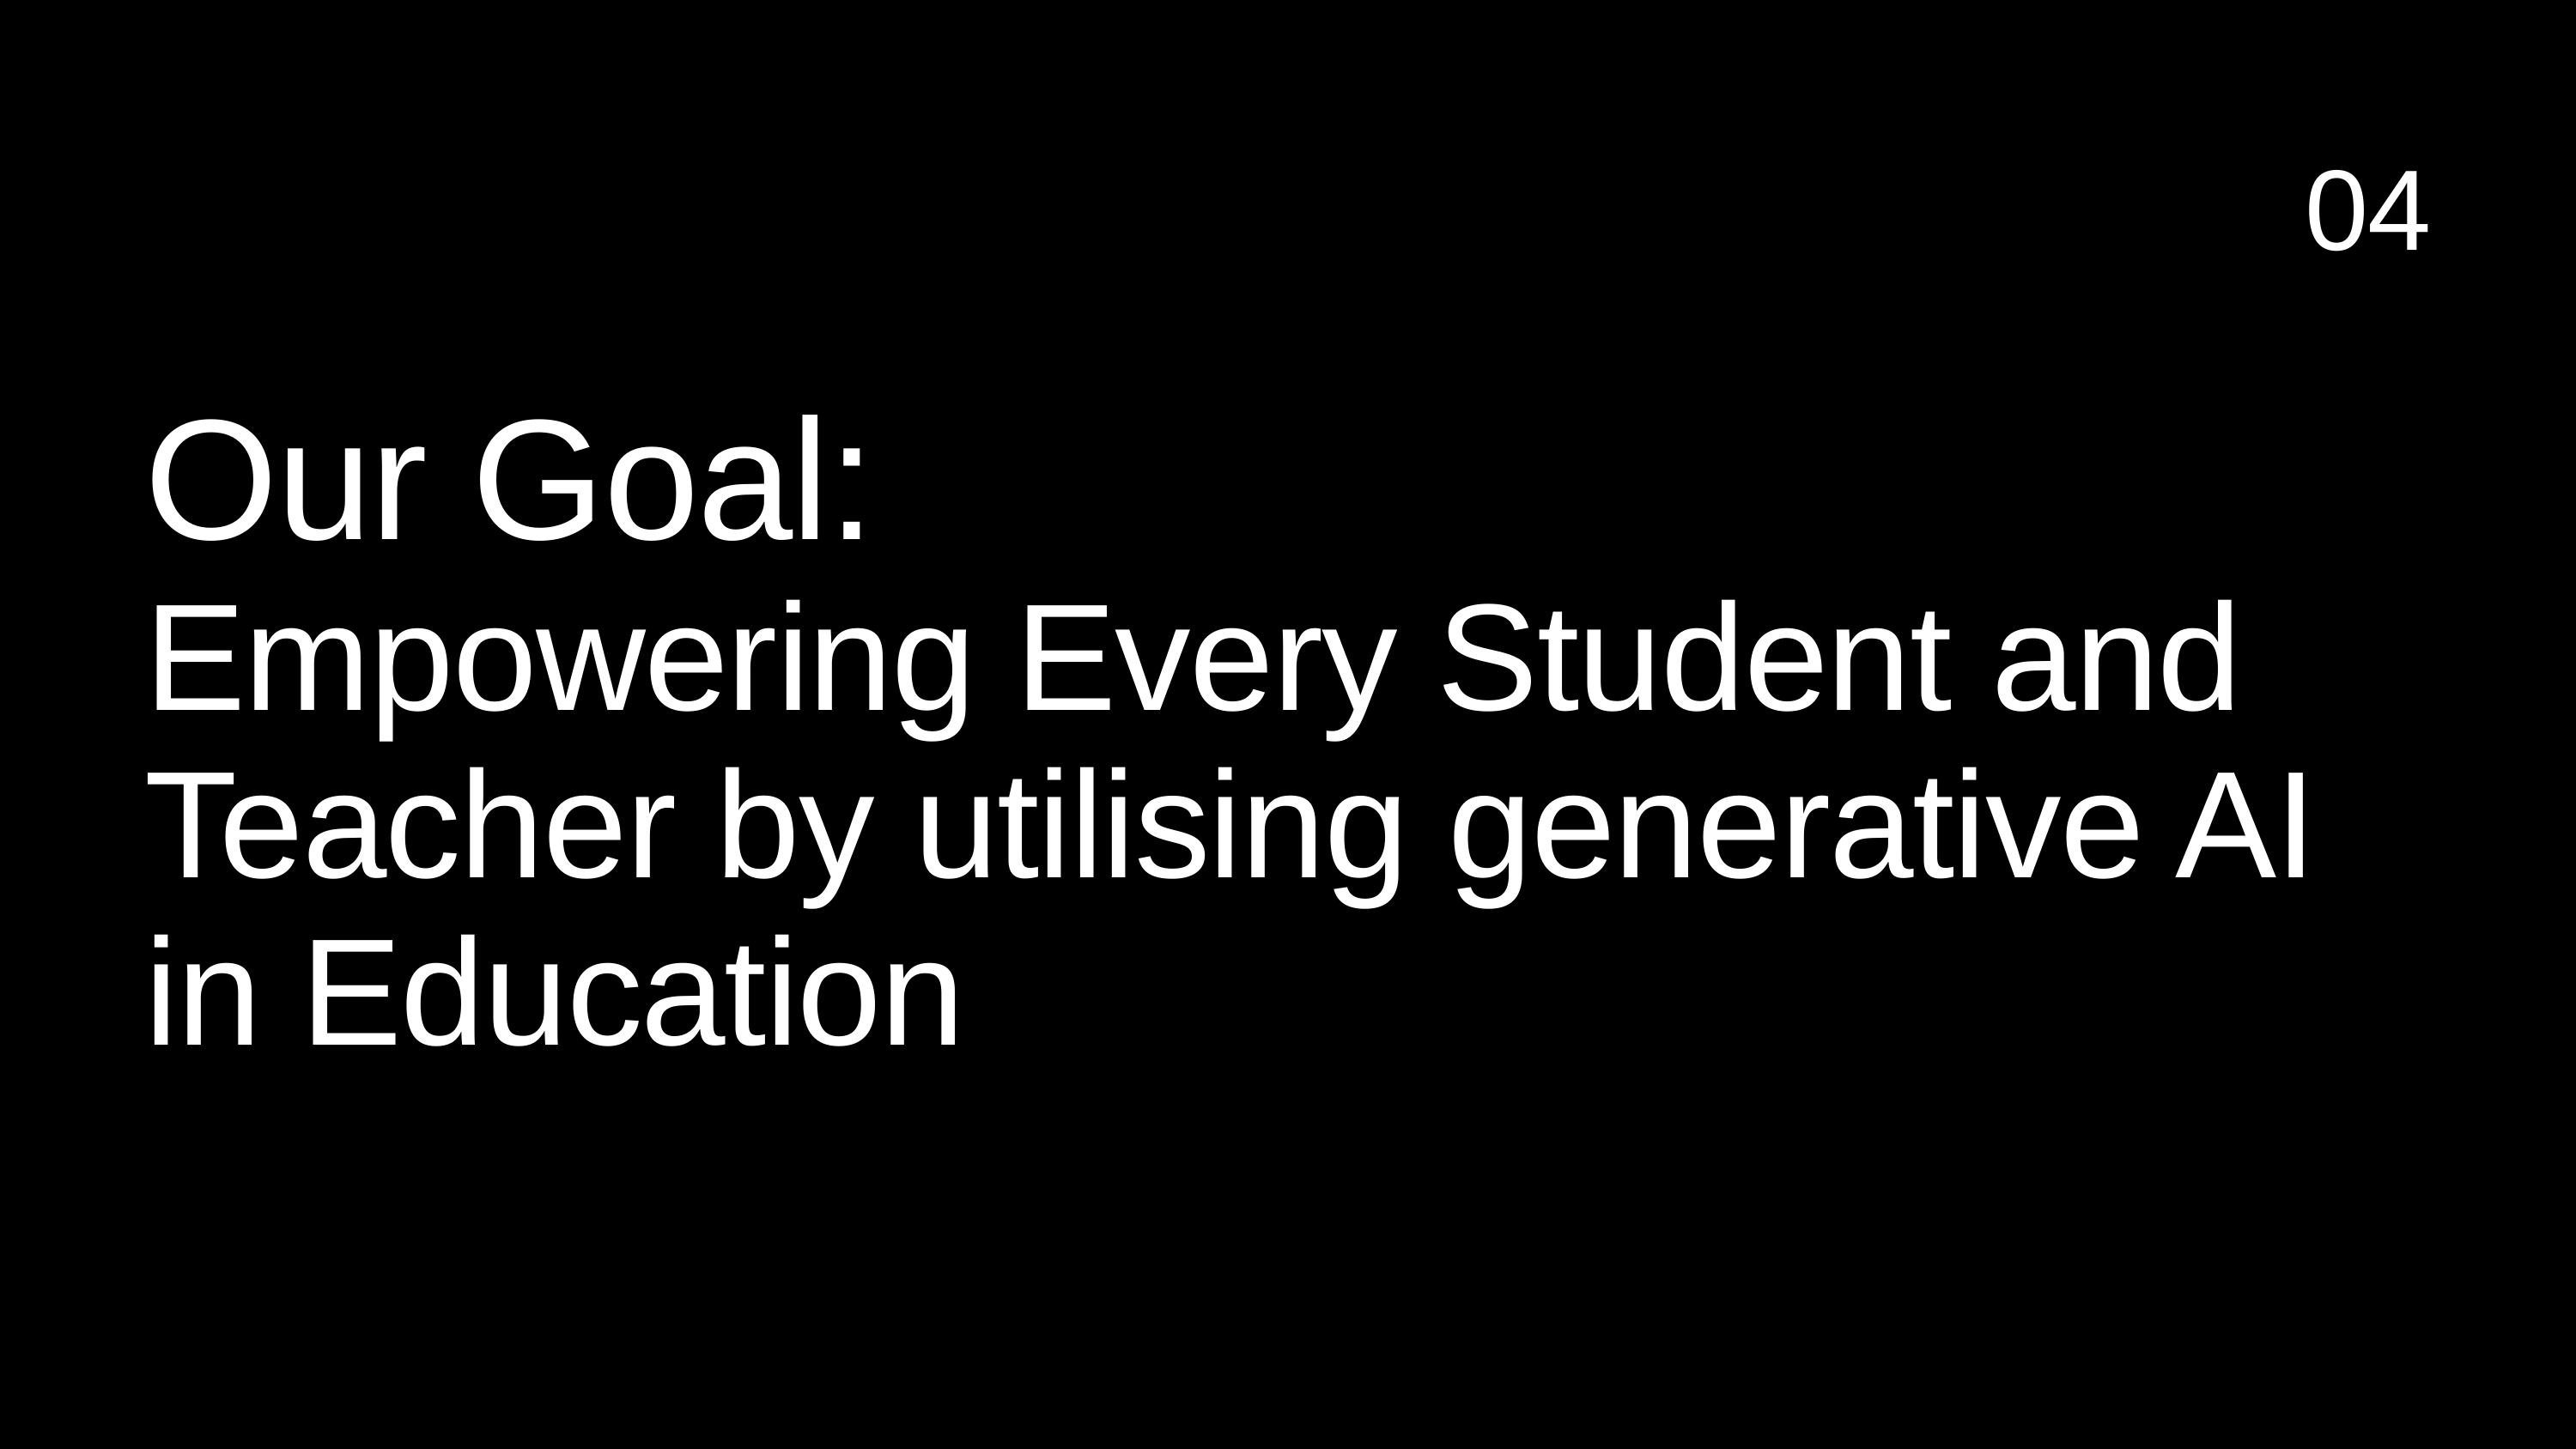

04
Our Goal:
Empowering Every Student and Teacher by utilising generative AI in Education